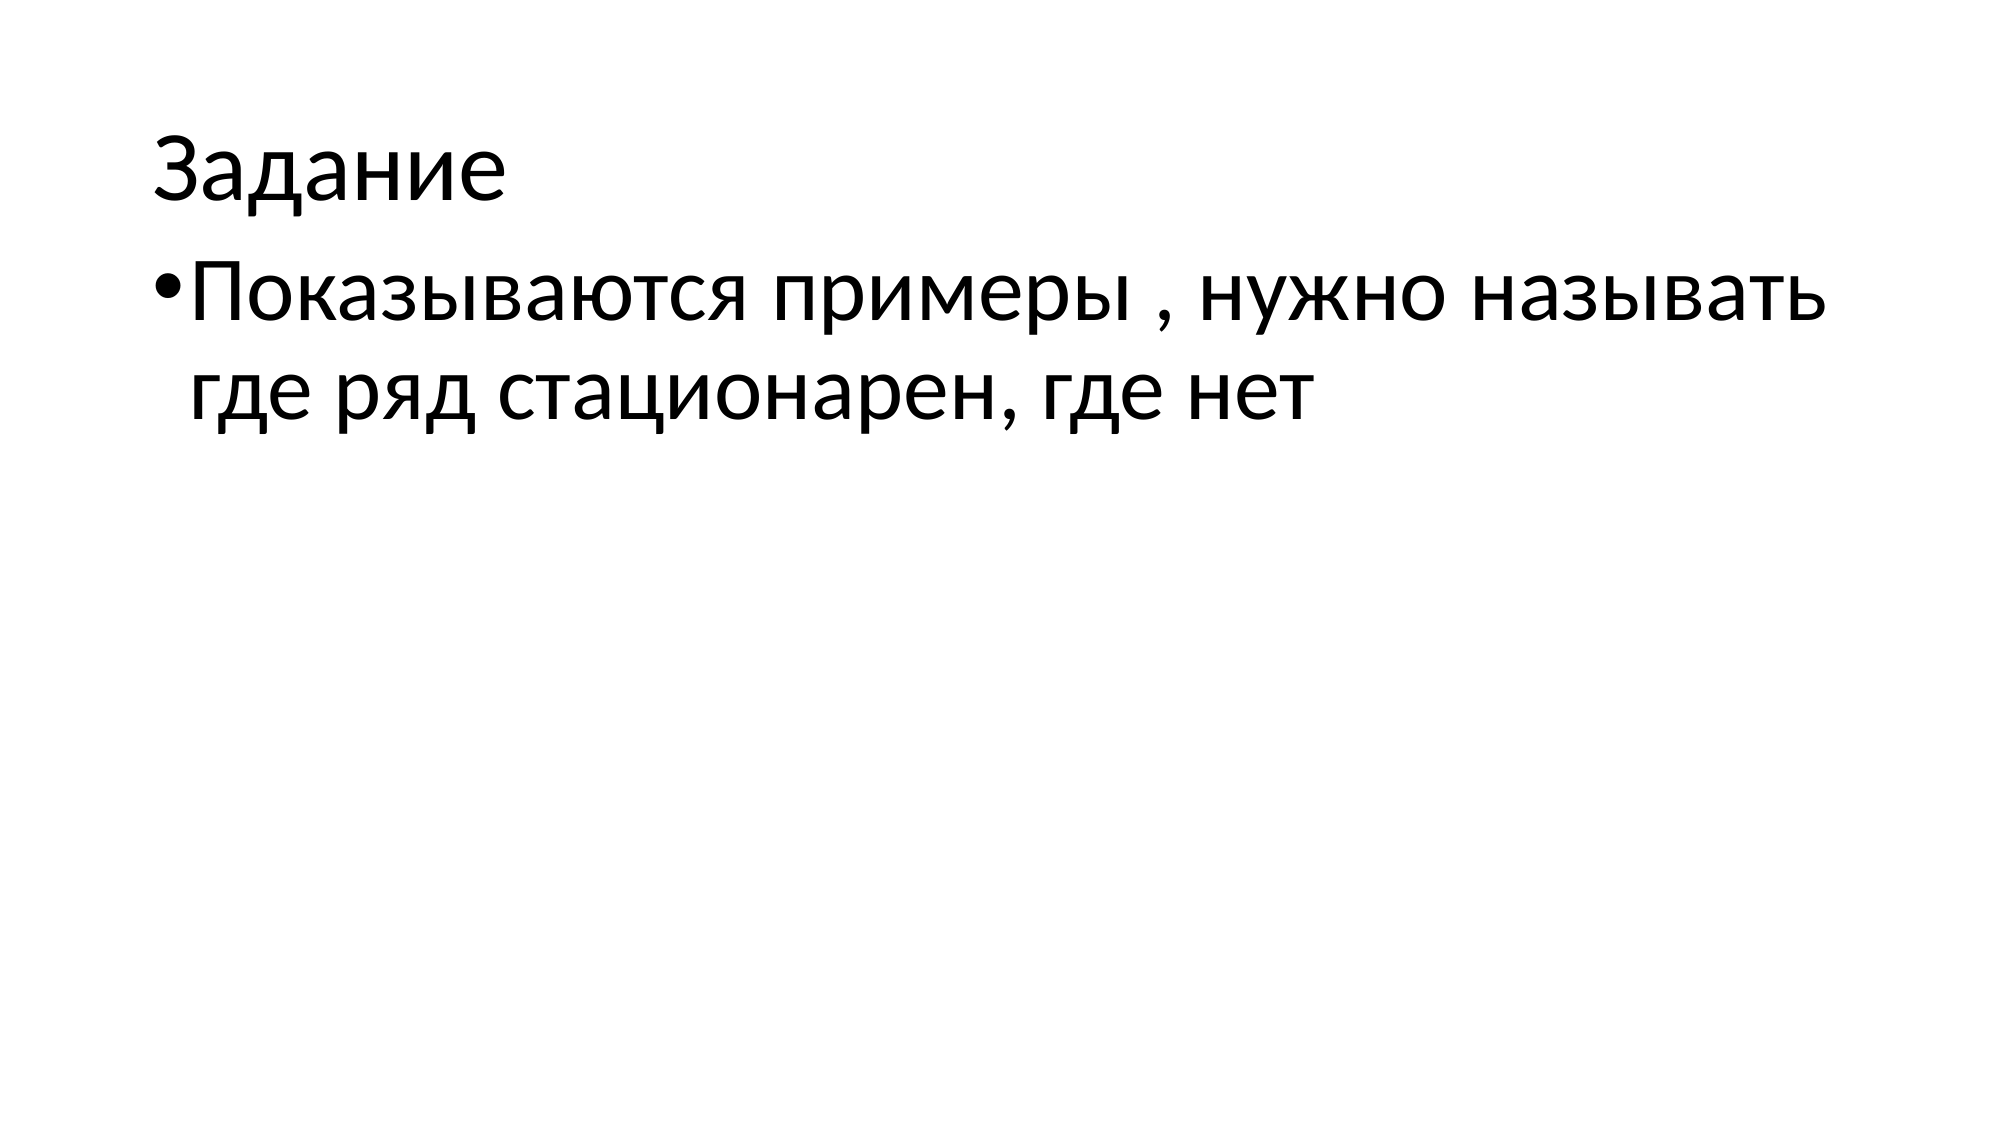

# Задание
Показываются примеры , нужно называть где ряд стационарен, где нет